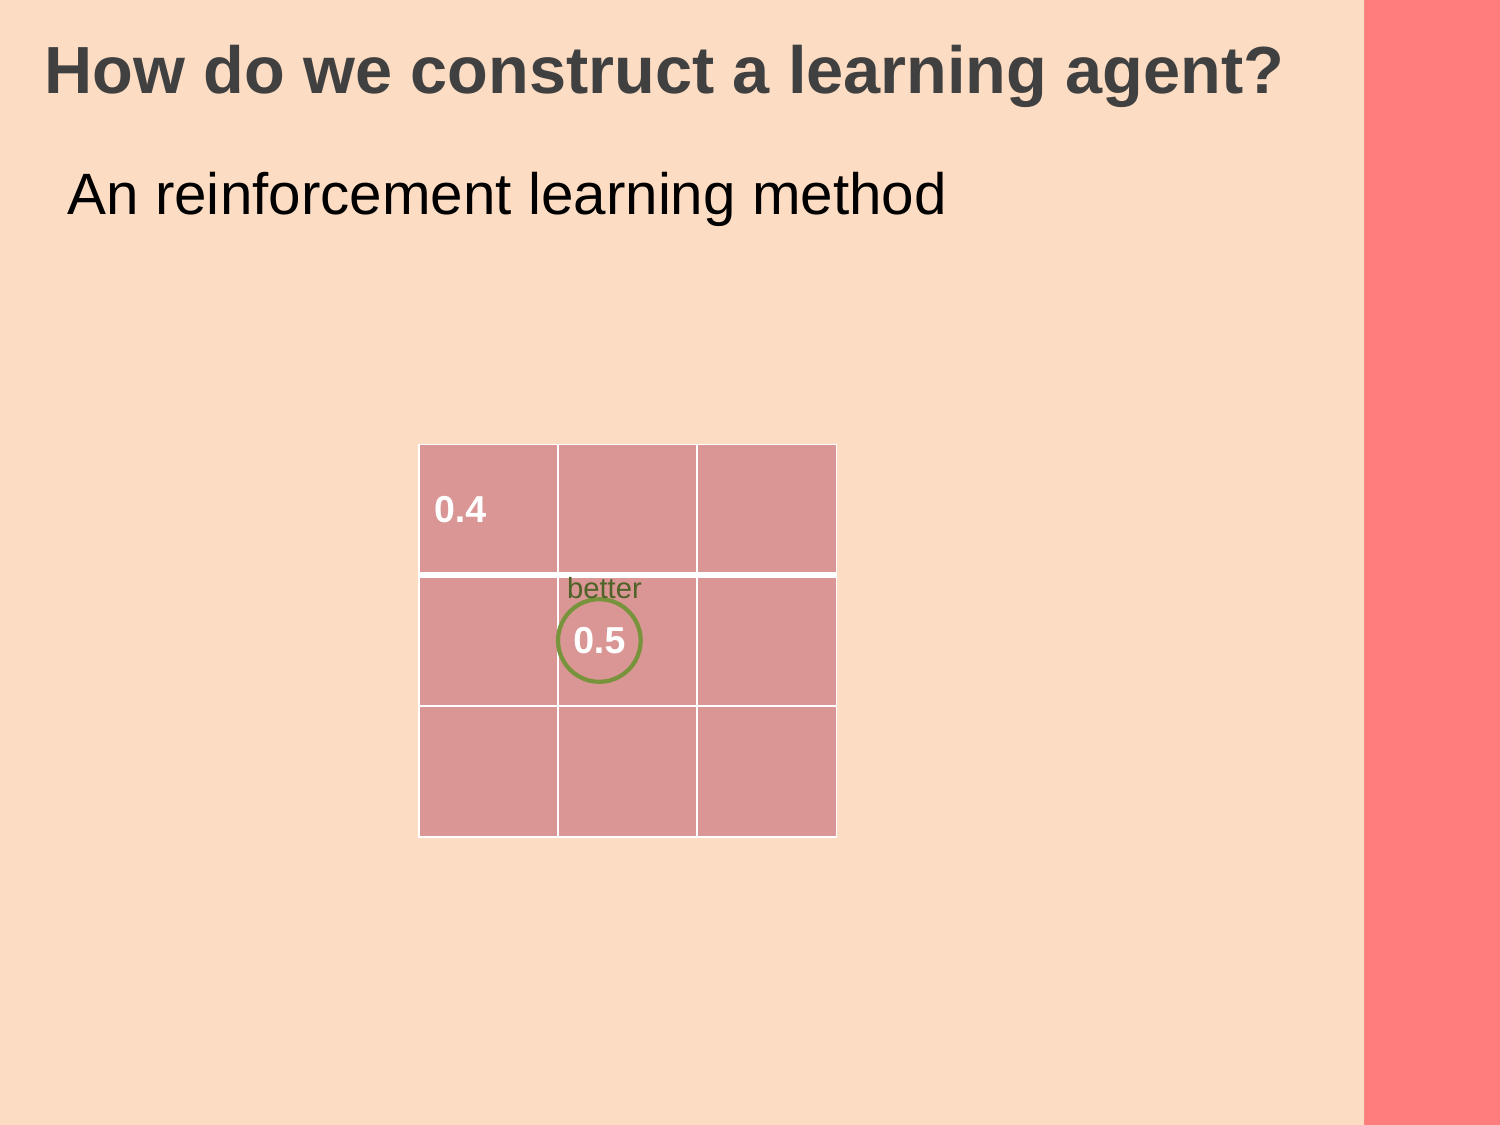

How do we construct a learning agent?
An reinforcement learning method
| 0.4 |  |  |
| --- | --- | --- |
|  | 0.5 |  |
|  |  |  |
better